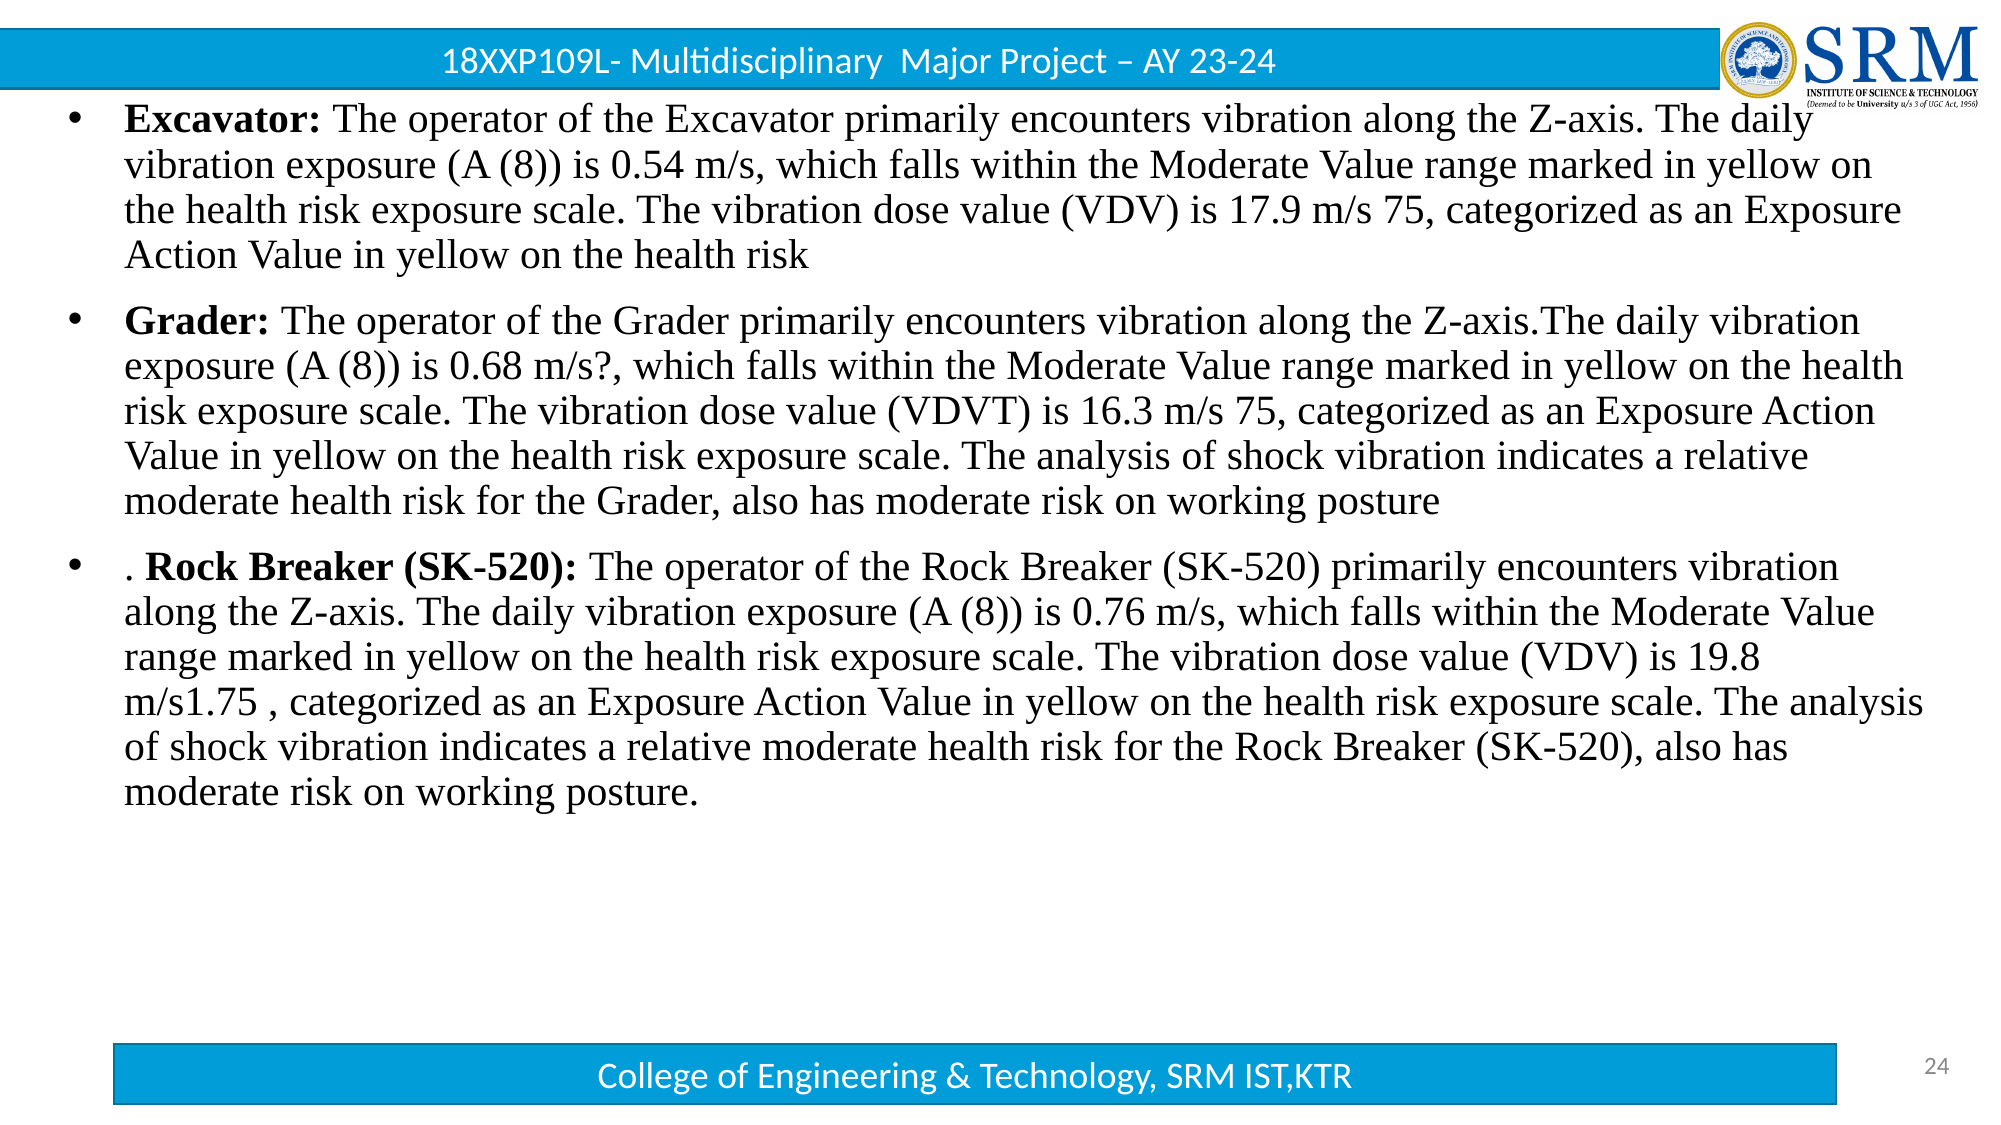

Excavator: The operator of the Excavator primarily encounters vibration along the Z-axis. The daily vibration exposure (A (8)) is 0.54 m/s, which falls within the Moderate Value range marked in yellow on the health risk exposure scale. The vibration dose value (VDV) is 17.9 m/s 75, categorized as an Exposure Action Value in yellow on the health risk
Grader: The operator of the Grader primarily encounters vibration along the Z-axis.The daily vibration exposure (A (8)) is 0.68 m/s?, which falls within the Moderate Value range marked in yellow on the health risk exposure scale. The vibration dose value (VDVT) is 16.3 m/s 75, categorized as an Exposure Action Value in yellow on the health risk exposure scale. The analysis of shock vibration indicates a relative moderate health risk for the Grader, also has moderate risk on working posture
. Rock Breaker (SK-520): The operator of the Rock Breaker (SK-520) primarily encounters vibration along the Z-axis. The daily vibration exposure (A (8)) is 0.76 m/s, which falls within the Moderate Value range marked in yellow on the health risk exposure scale. The vibration dose value (VDV) is 19.8 m/s1.75 , categorized as an Exposure Action Value in yellow on the health risk exposure scale. The analysis of shock vibration indicates a relative moderate health risk for the Rock Breaker (SK-520), also has moderate risk on working posture.
24